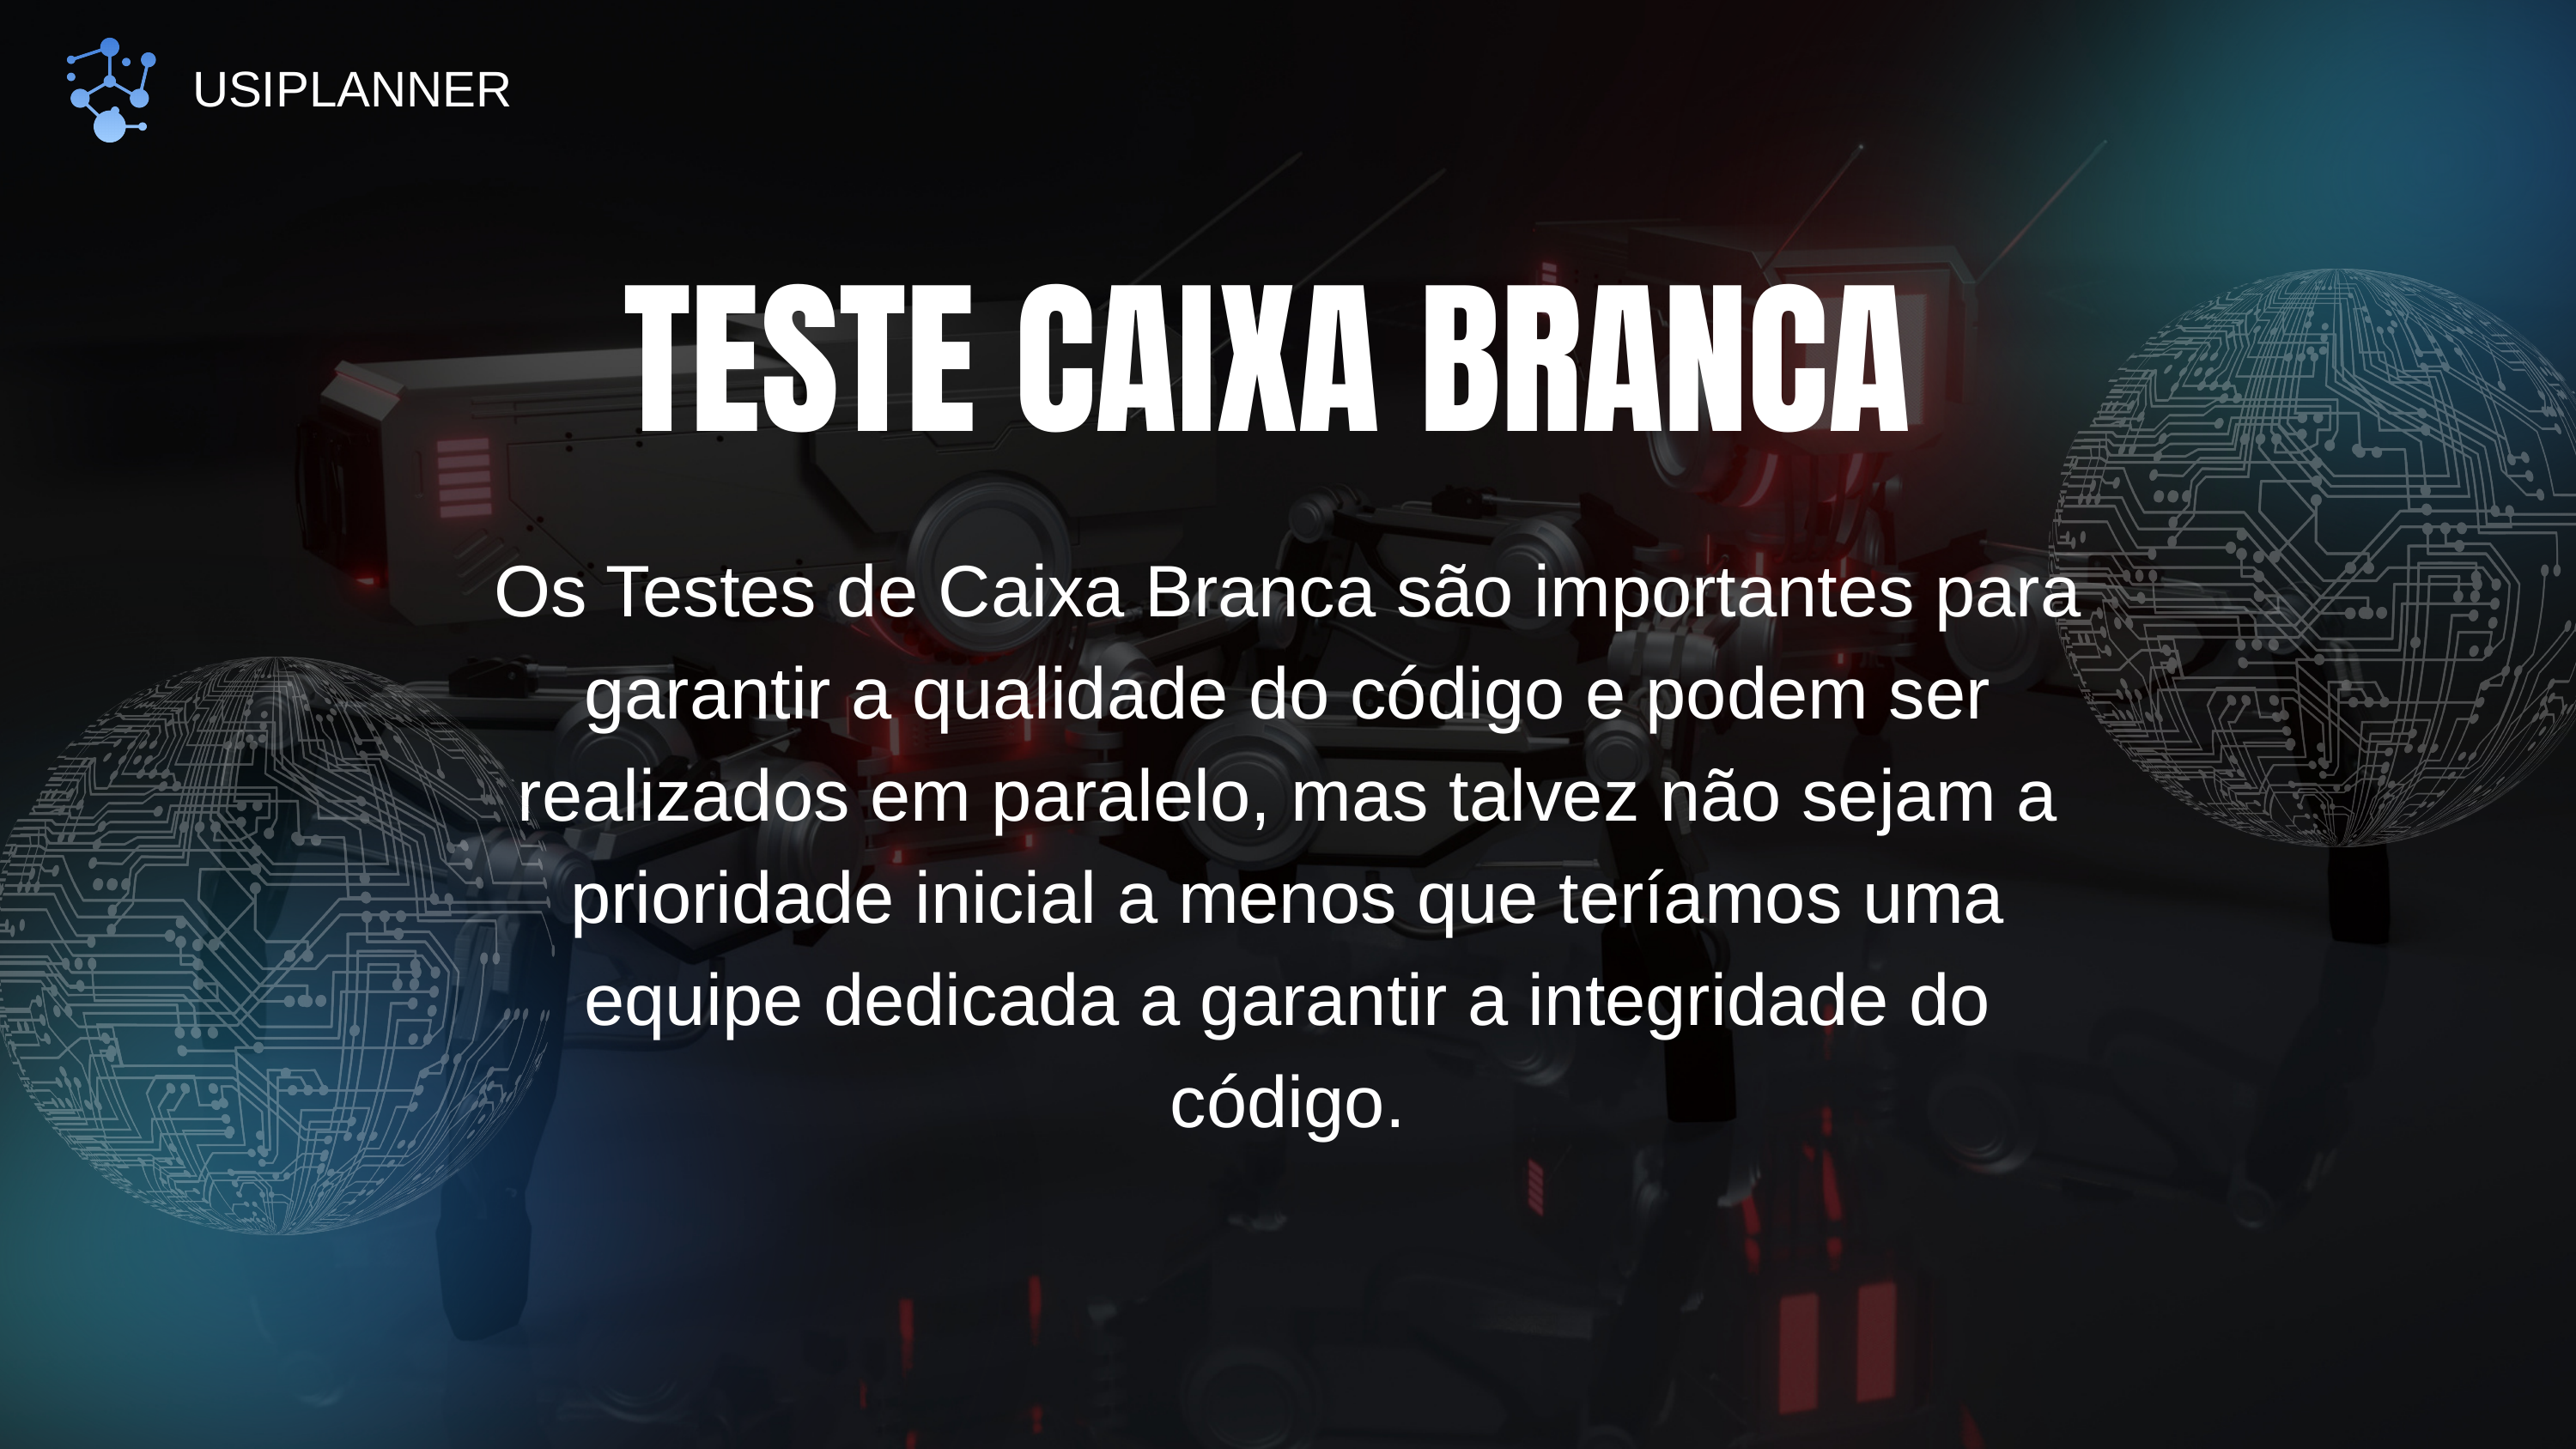

USIPLANNER

TESTE CAIXA BRANCA
Os Testes de Caixa Branca são importantes para garantir a qualidade do código e podem ser realizados em paralelo, mas talvez não sejam a prioridade inicial a menos que teríamos uma equipe dedicada a garantir a integridade do código.